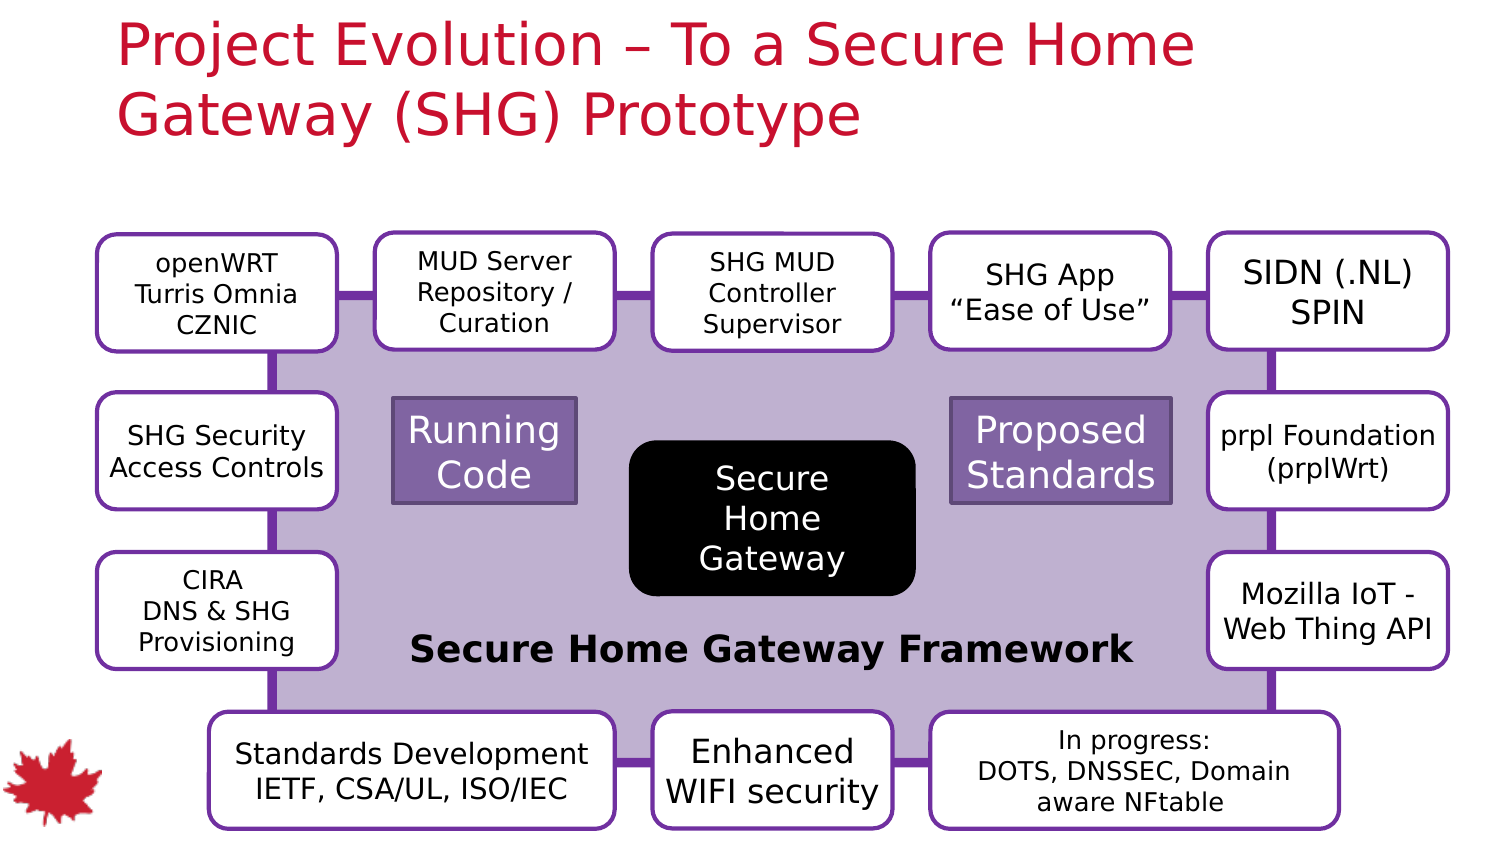

Project Evolution – To a Secure Home Gateway (SHG) Prototype
MUD Server Repository / Curation
SHG App “Ease of Use”
SIDN (.NL) SPIN
SHG MUD Controller
Supervisor
openWRT
Turris Omnia
CZNIC

SHG Security Access Controls
prpl Foundation
(prplWrt)
Running
Code
Proposed
Standards
Secure
Home
Gateway
CIRA
DNS & SHG Provisioning
Mozilla IoT -
Web Thing API
Secure Home Gateway Framework
Enhanced WIFI security
Standards Development
IETF, CSA/UL, ISO/IEC
In progress:
DOTS, DNSSEC, Domain aware NFtable